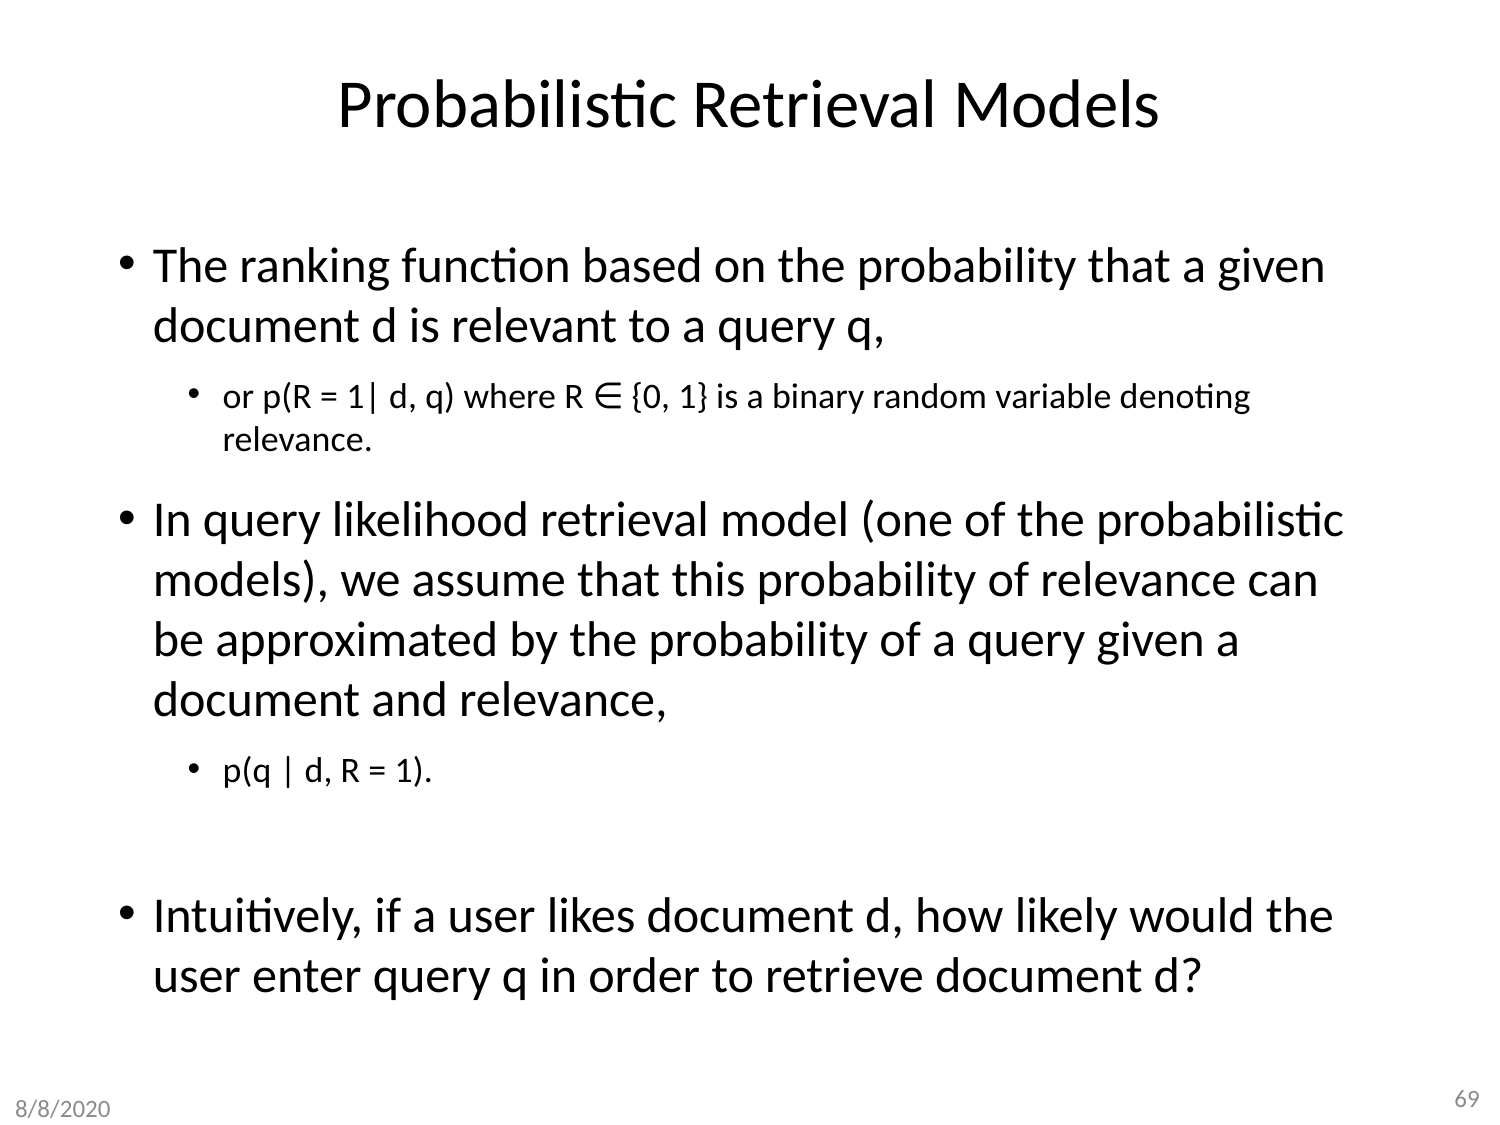

# Probabilistic Retrieval Models
The ranking function based on the probability that a given document d is relevant to a query q,
or p(R = 1| d, q) where R ∈ {0, 1} is a binary random variable denoting relevance.
In query likelihood retrieval model (one of the probabilistic models), we assume that this probability of relevance can be approximated by the probability of a query given a document and relevance,
p(q | d, R = 1).

Intuitively, if a user likes document d, how likely would the user enter query q in order to retrieve document d?
69
8/8/2020